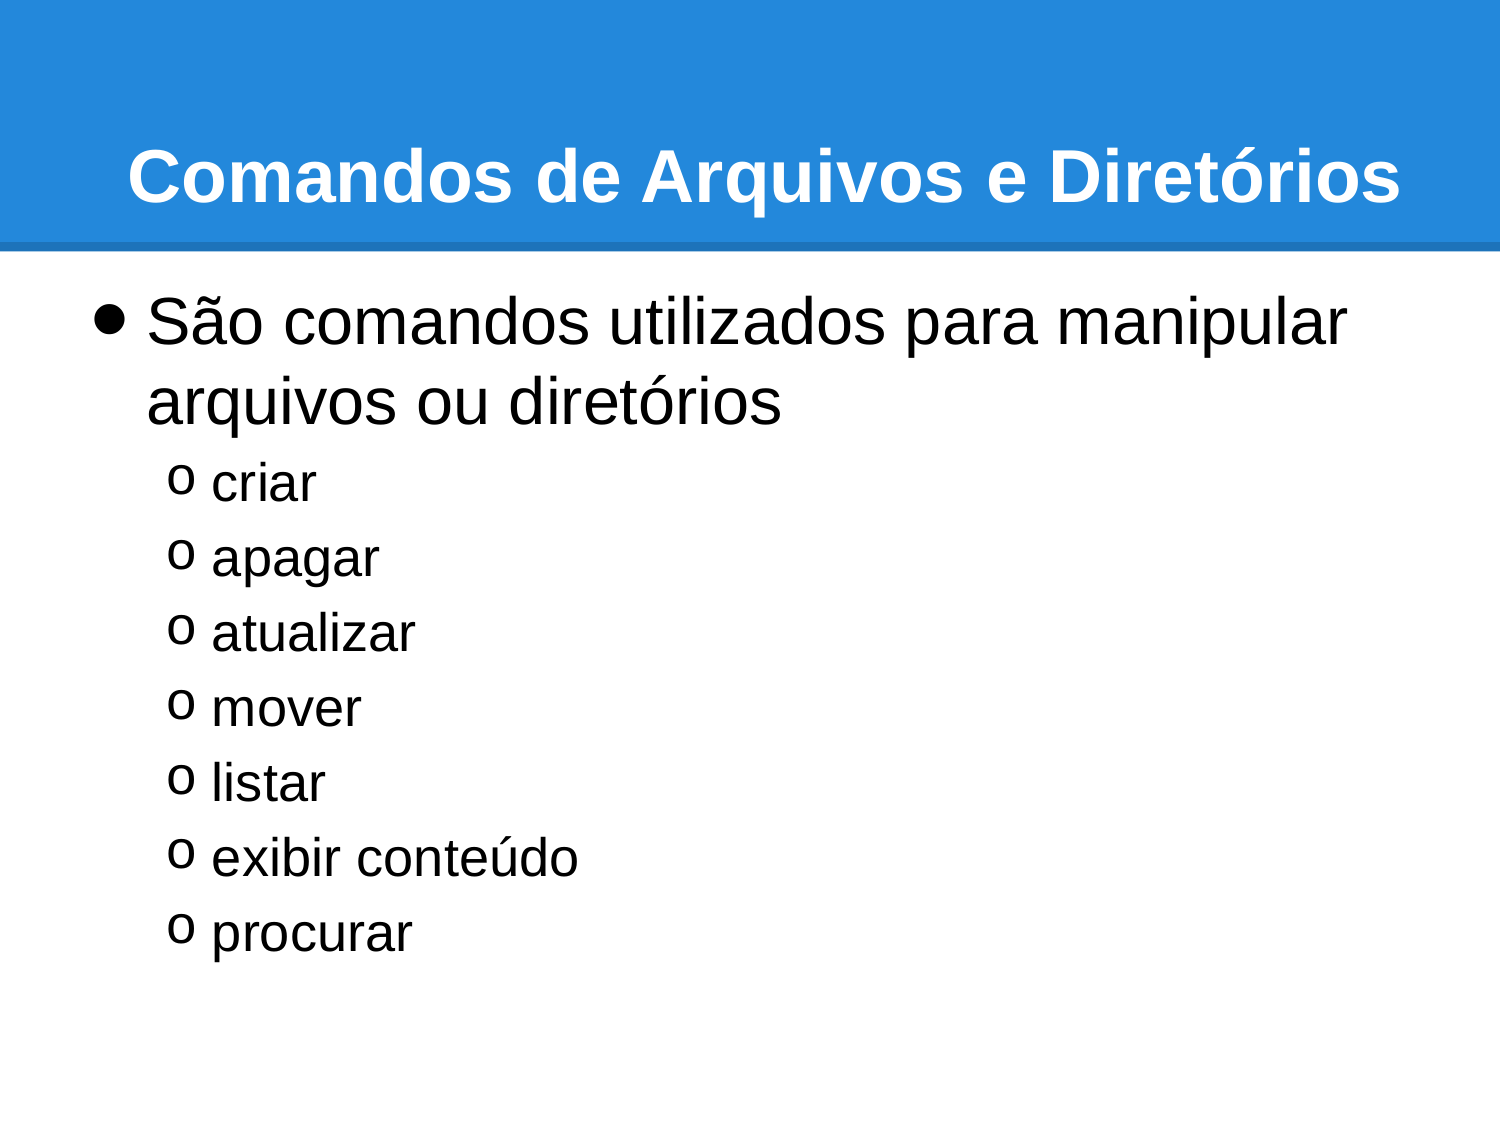

# Comandos de Arquivos e Diretórios

São comandos utilizados para manipular arquivos ou diretórios
criar
apagar
atualizar
mover
listar
exibir conteúdo
procurar